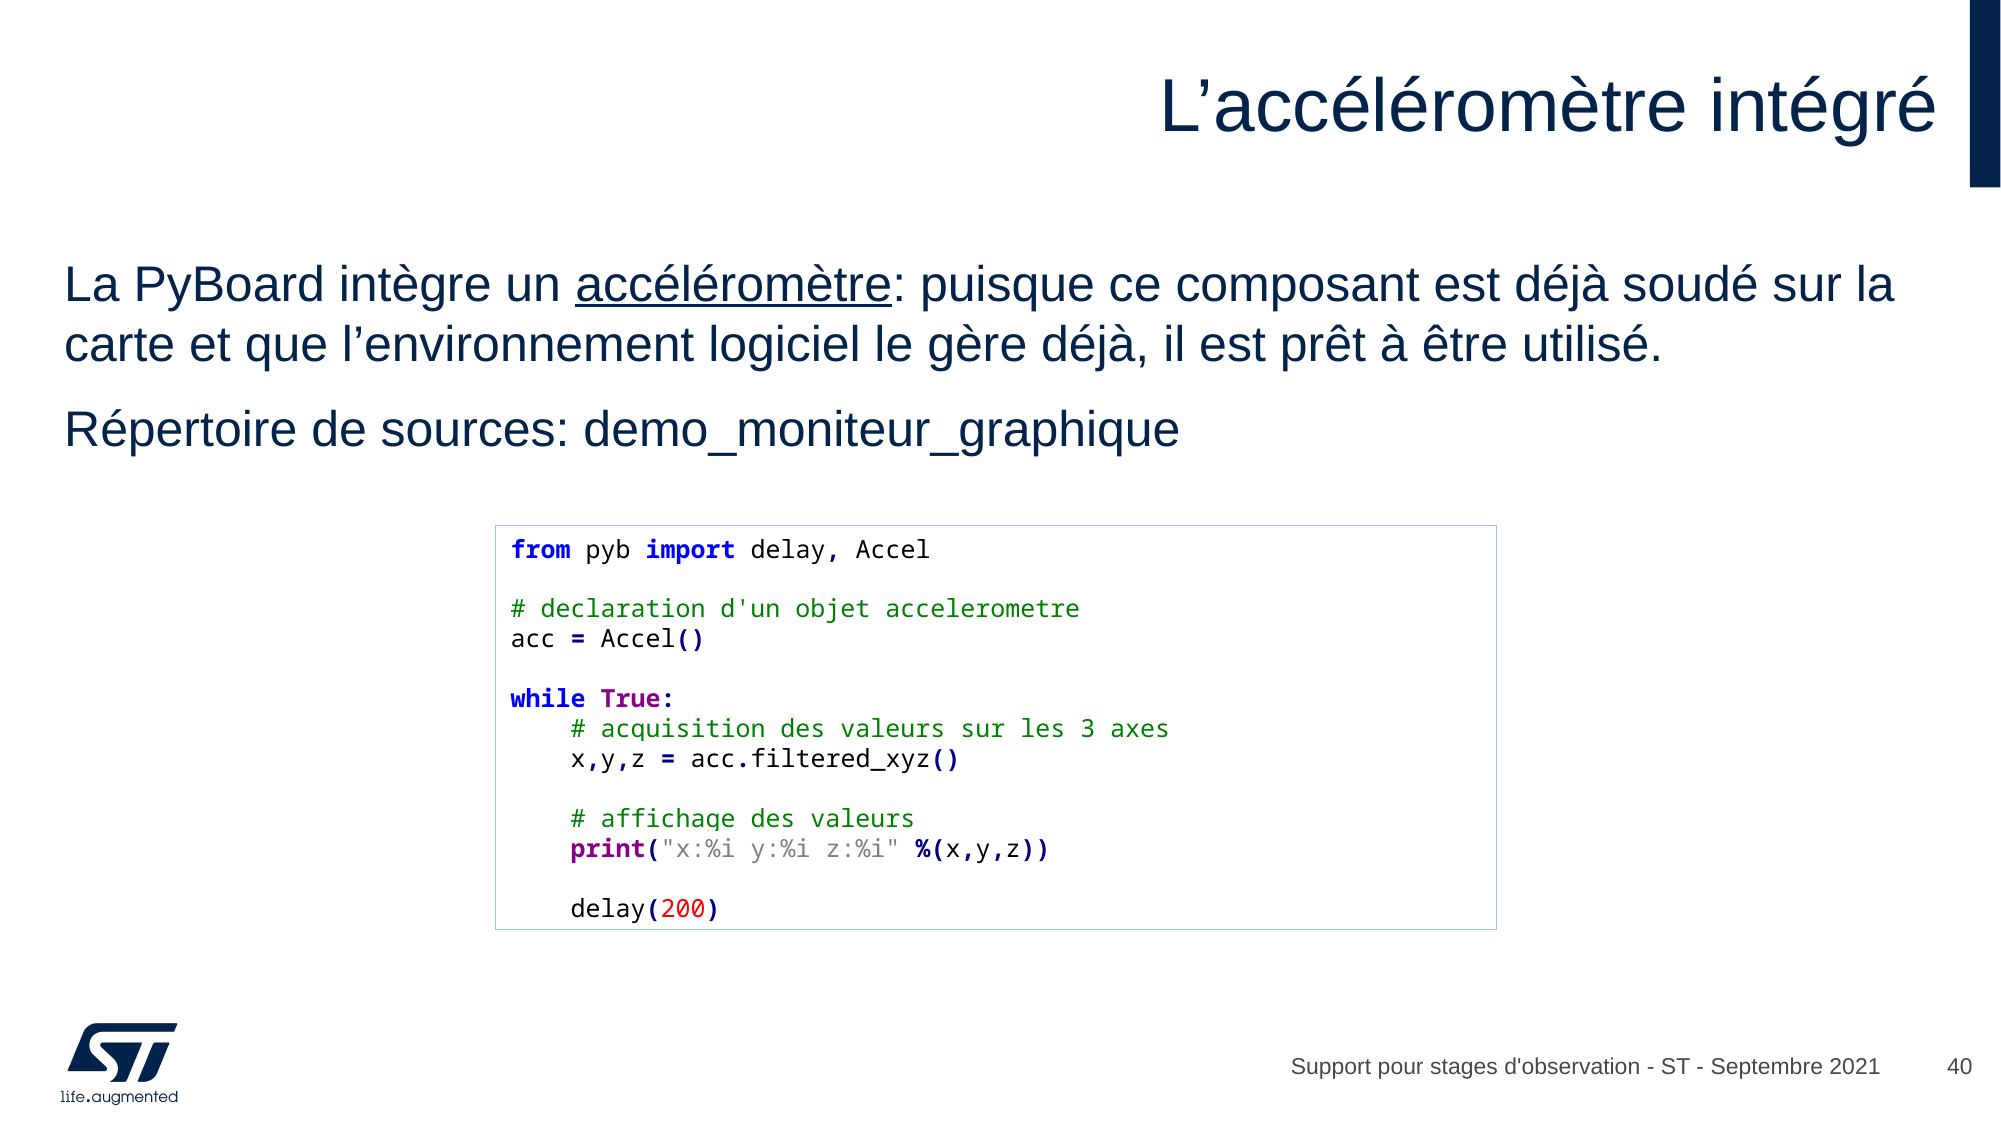

# L’accéléromètre intégré
La PyBoard intègre un accéléromètre: puisque ce composant est déjà soudé sur la carte et que l’environnement logiciel le gère déjà, il est prêt à être utilisé.
Répertoire de sources: demo_moniteur_graphique

from pyb import delay, Accel

# declaration d'un objet accelerometre
acc = Accel()

while True:
    # acquisition des valeurs sur les 3 axes
    x,y,z = acc.filtered_xyz()

    # affichage des valeurs
    print("x:%i y:%i z:%i" %(x,y,z))

    delay(200)
Support pour stages d'observation - ST - Septembre 2021
40